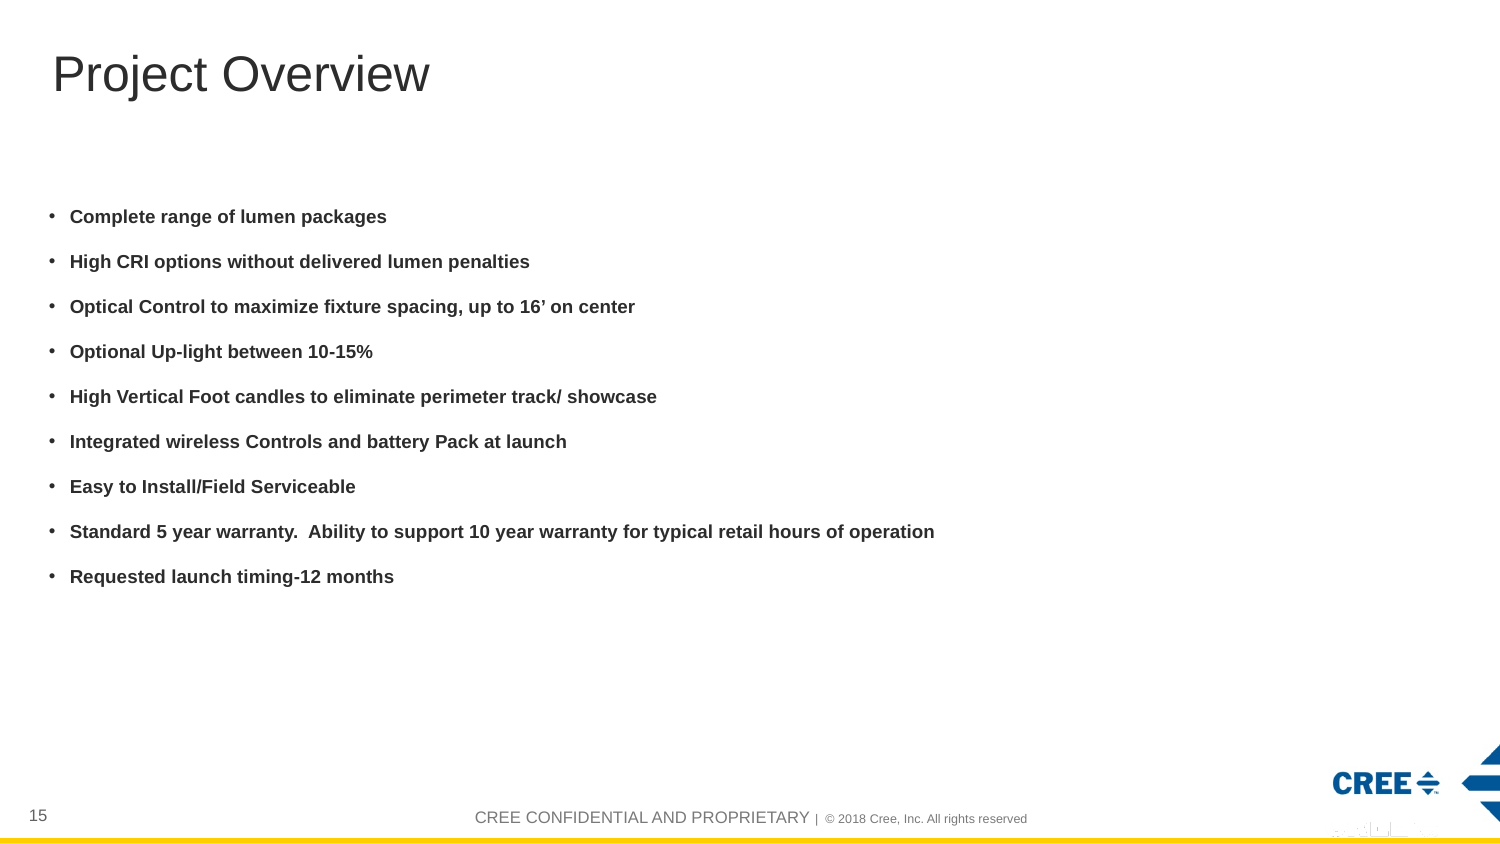

# Project Overview

Complete range of lumen packages

High CRI options without delivered lumen penalties

Optical Control to maximize fixture spacing, up to 16’ on center

Optional Up-light between 10-15%

High Vertical Foot candles to eliminate perimeter track/ showcase

Integrated wireless Controls and battery Pack at launch

Easy to Install/Field Serviceable

Standard 5 year warranty.  Ability to support 10 year warranty for typical retail hours of operation

Requested launch timing-12 months